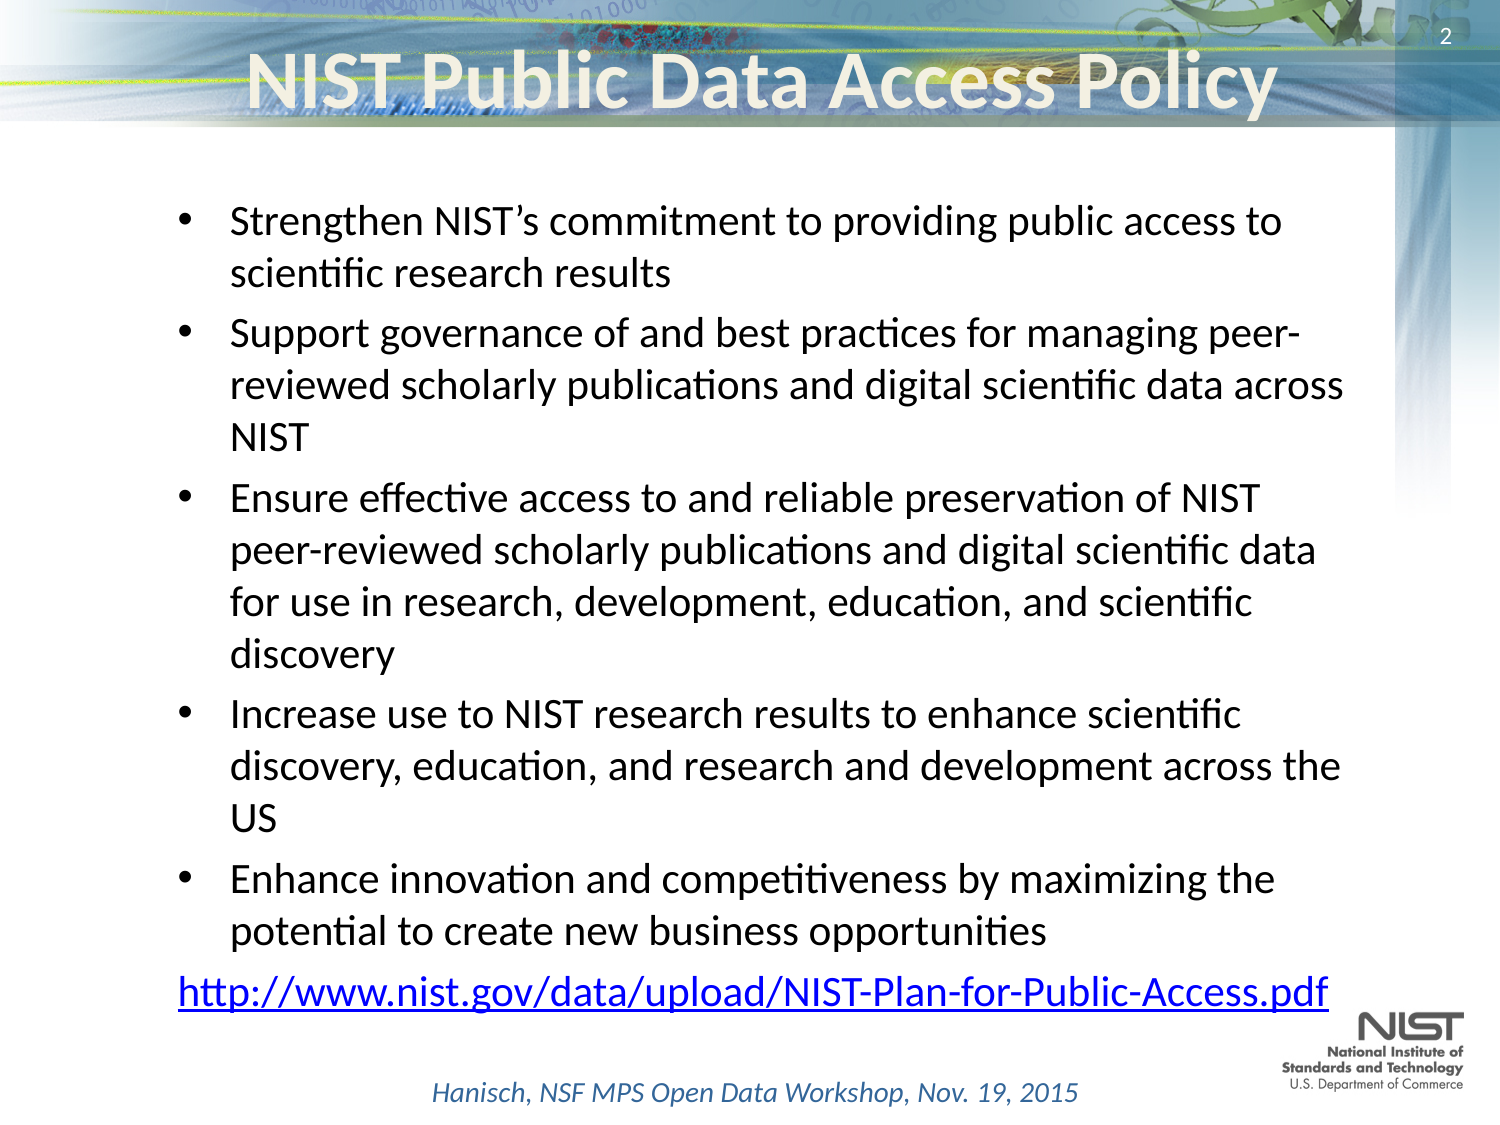

# NIST Public Data Access Policy
2
Strengthen NIST’s commitment to providing public access to scientific research results
Support governance of and best practices for managing peer-reviewed scholarly publications and digital scientific data across NIST
Ensure effective access to and reliable preservation of NIST peer-reviewed scholarly publications and digital scientific data for use in research, development, education, and scientific discovery
Increase use to NIST research results to enhance scientific discovery, education, and research and development across the US
Enhance innovation and competitiveness by maximizing the potential to create new business opportunities
http://www.nist.gov/data/upload/NIST-Plan-for-Public-Access.pdf